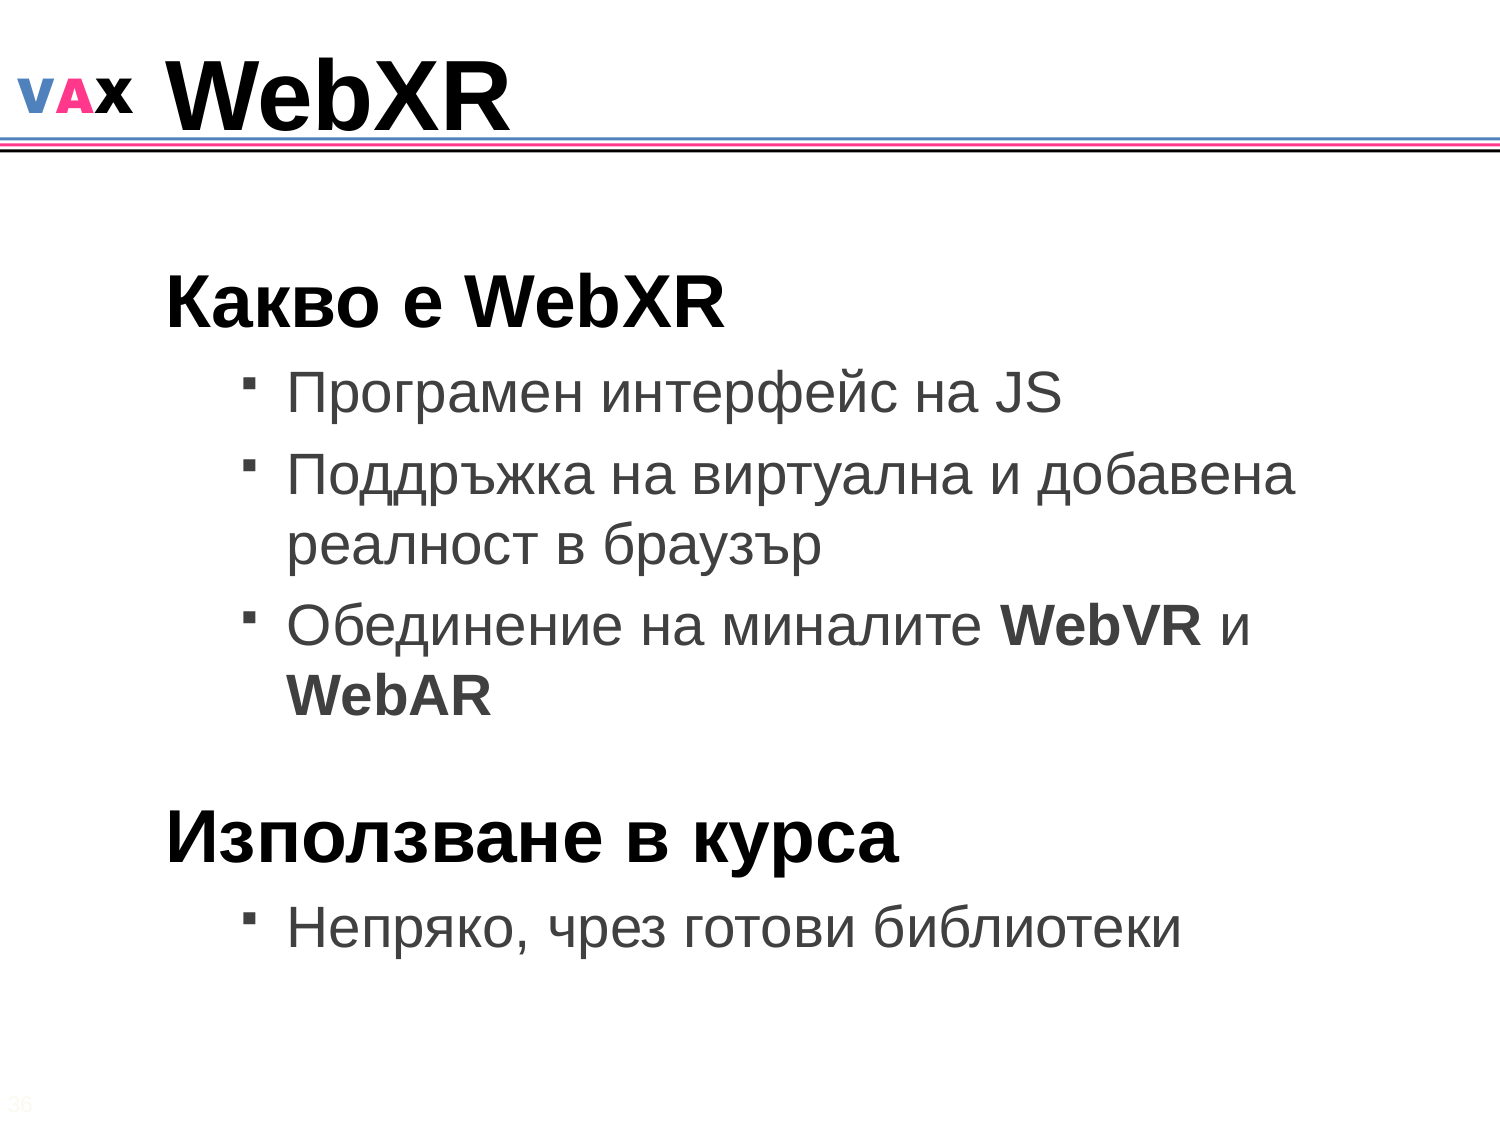

# WebXR
Какво е WebXR
Програмен интерфейс на JS
Поддръжка на виртуална и добавена реалност в браузър
Обединение на миналите WebVR и WebAR
Използване в курса
Непряко, чрез готови библиотеки